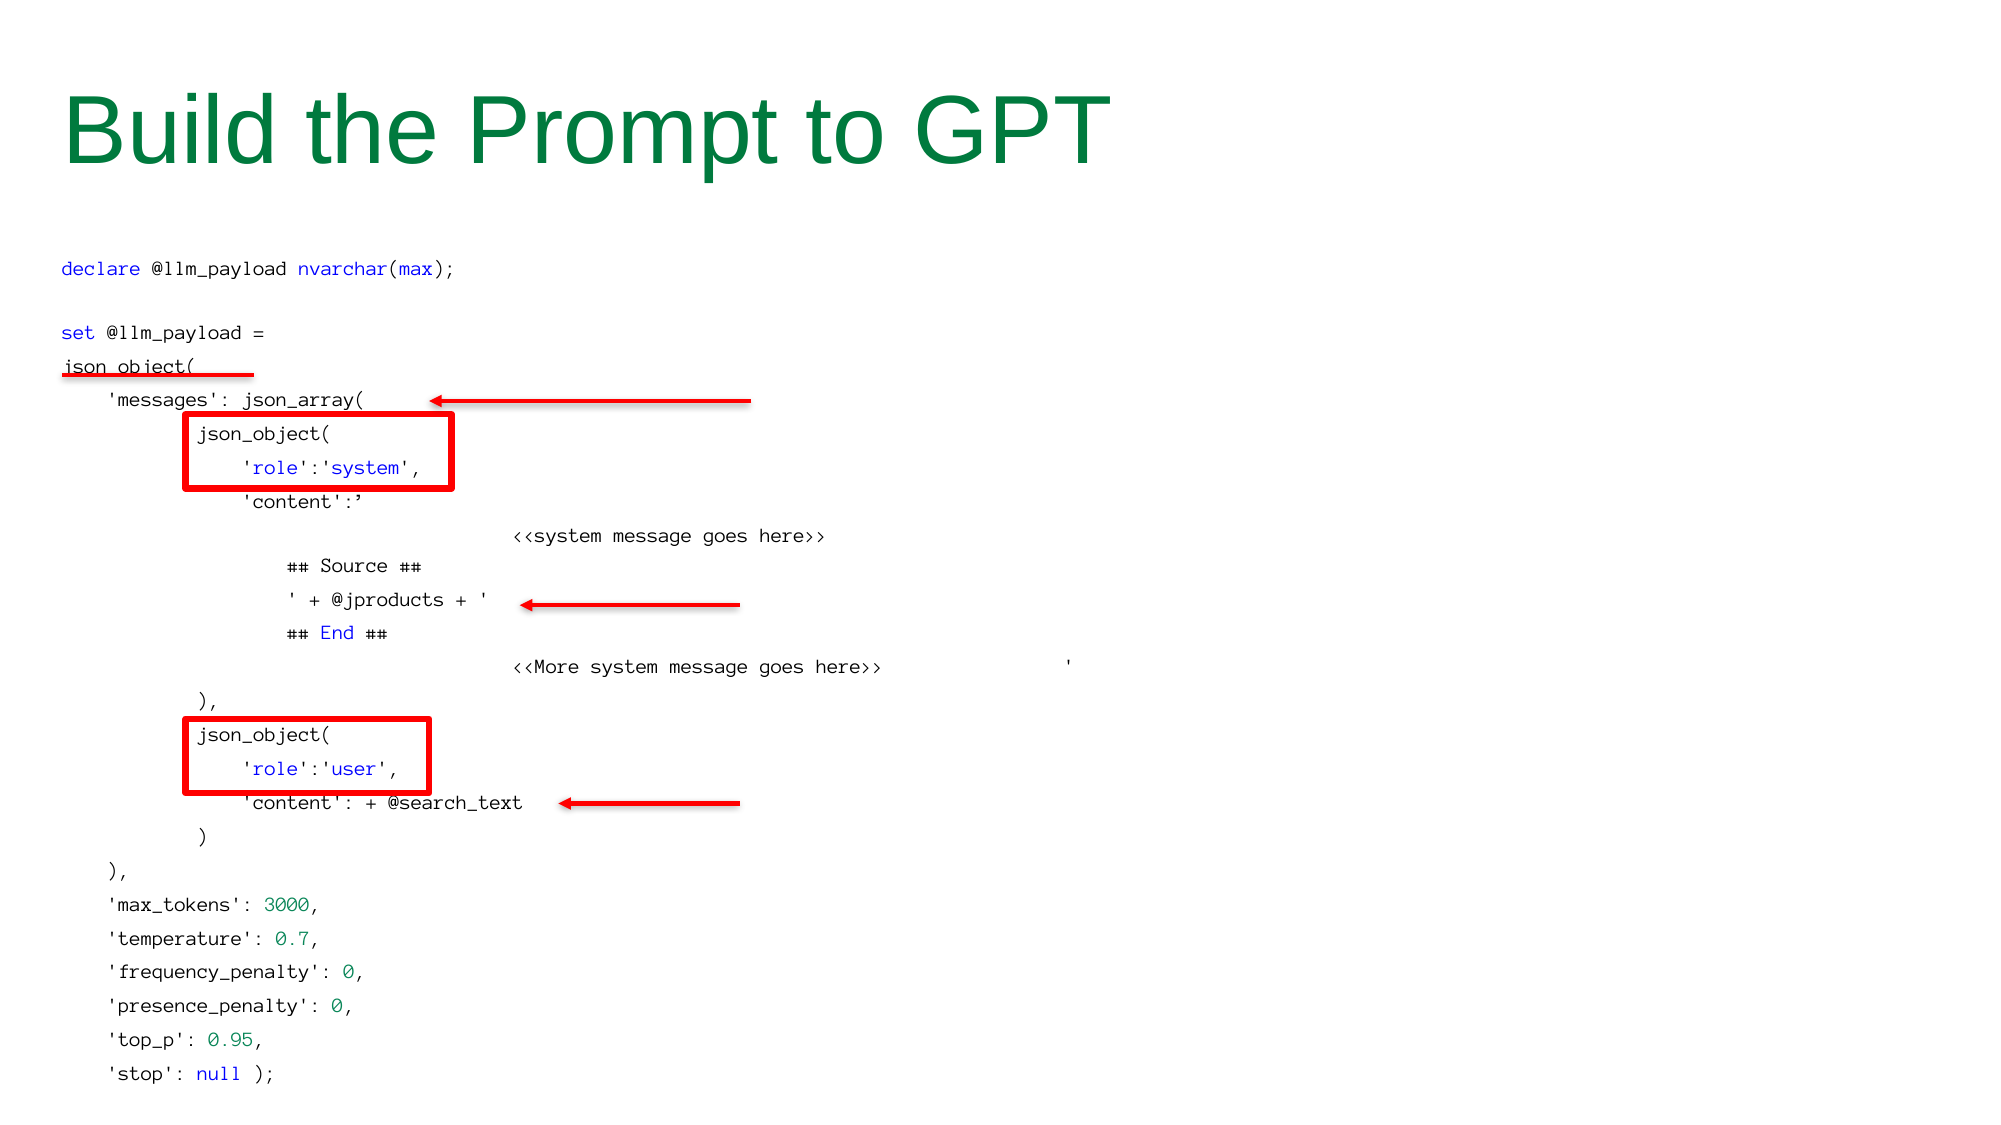

# Build the Prompt to GPT
declare @llm_payload nvarchar(max);
set @llm_payload =
json_object(
    'messages': json_array(
            json_object(
                'role':'system',
                'content':’
			<<system message goes here>>
                    ## Source ##
                    ' + @jproducts + '
                    ## End ##
			<<More system message goes here>>                '
            ),
            json_object(
                'role':'user',
                'content': + @search_text
            )
    ),
    'max_tokens': 3000,
    'temperature': 0.7,
    'frequency_penalty': 0,
    'presence_penalty': 0,
    'top_p': 0.95,
    'stop': null );